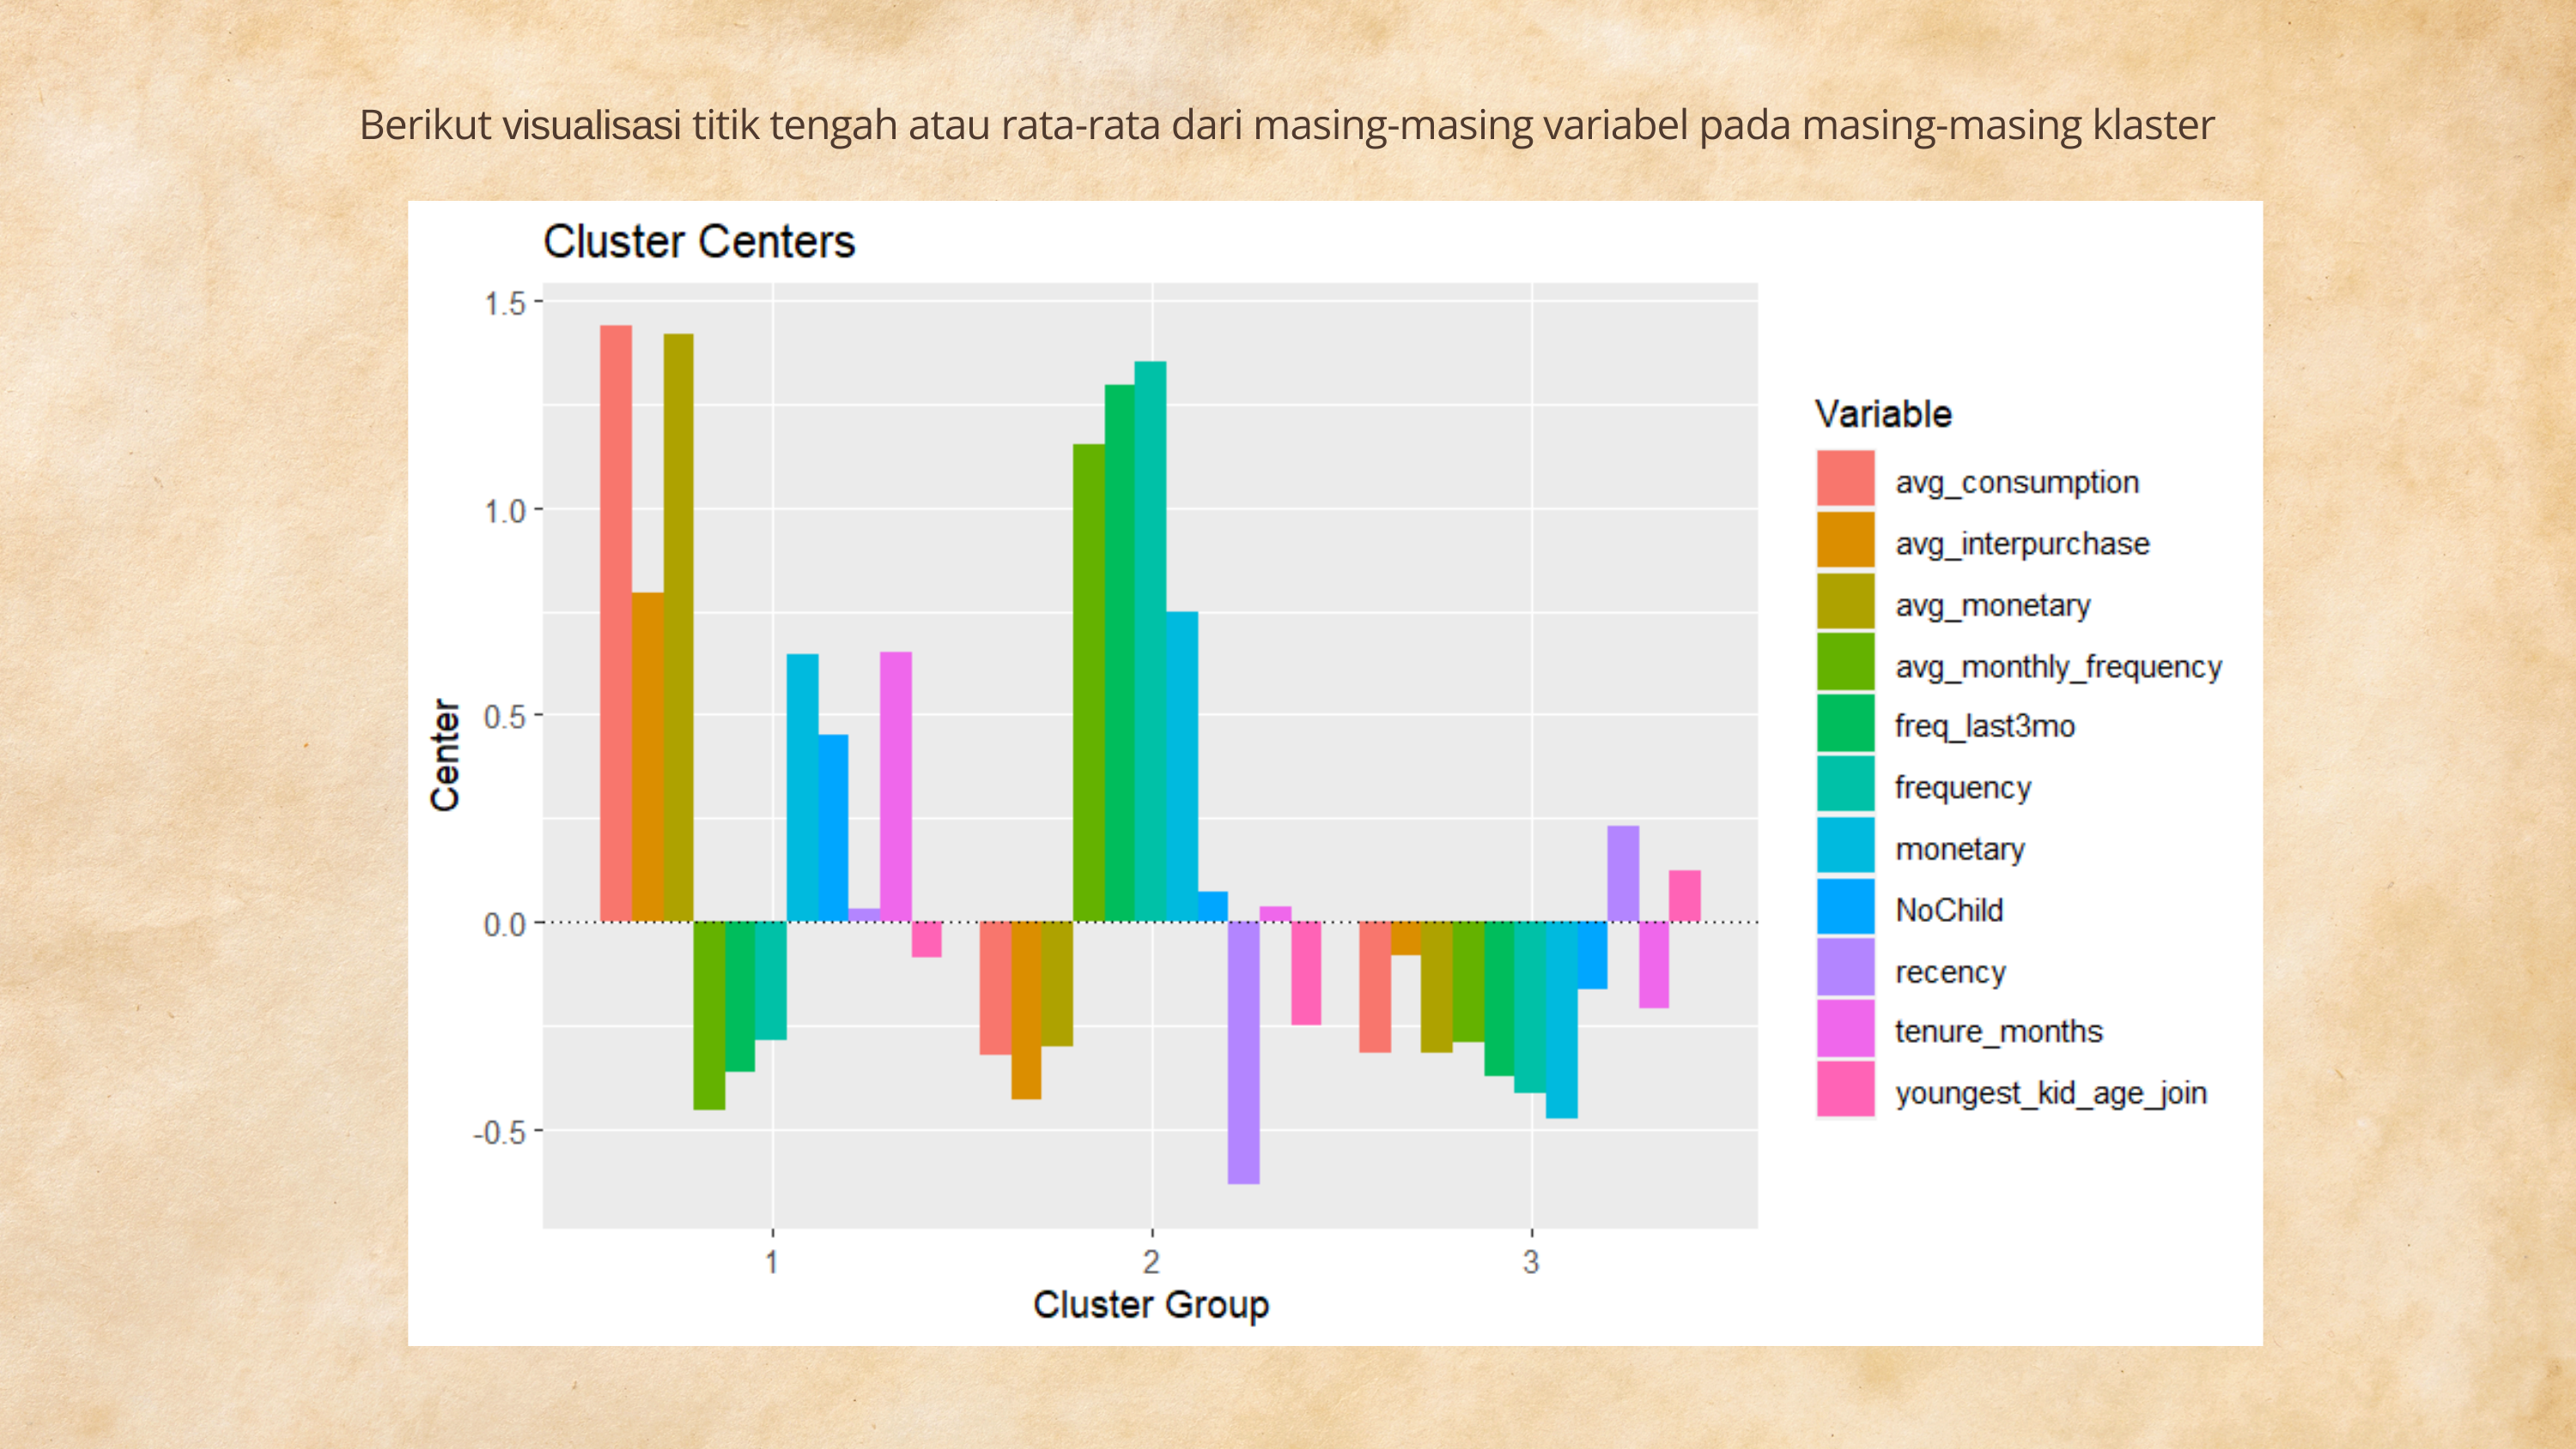

Berikut visualisasi titik tengah atau rata-rata dari masing-masing variabel pada masing-masing klaster